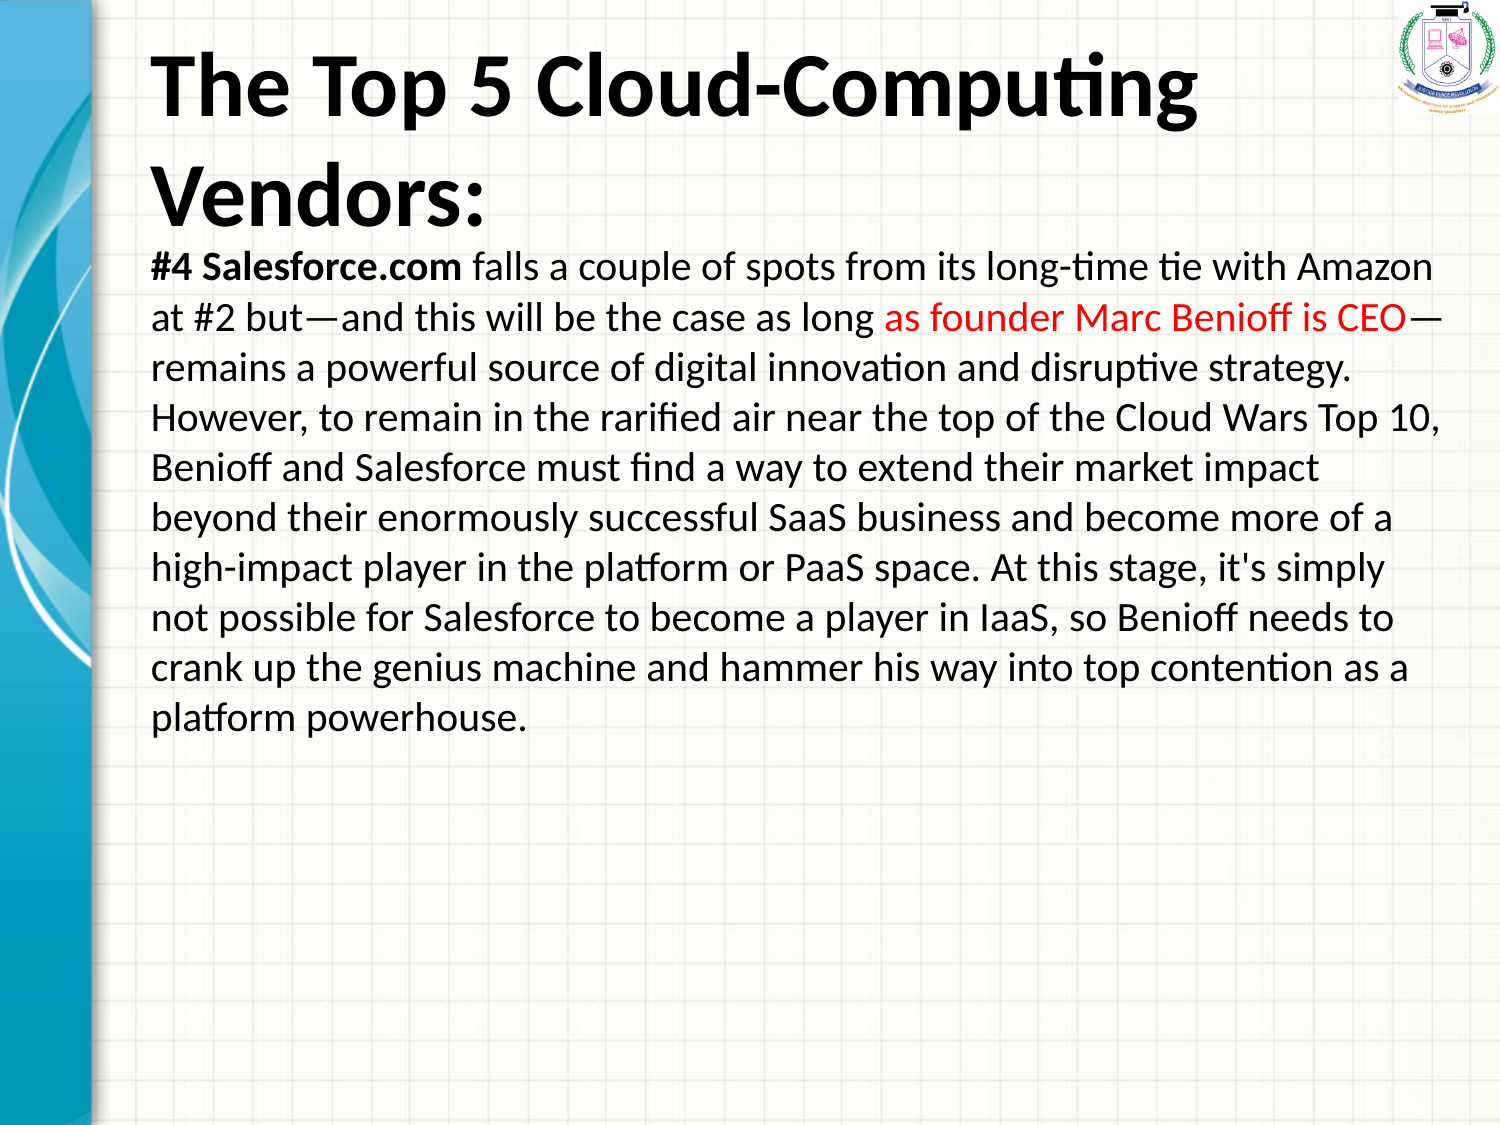

# The Top 5 Cloud-Computing Vendors:
#4 Salesforce.com falls a couple of spots from its long-time tie with Amazon at #2 but—and this will be the case as long as founder Marc Benioff is CEO—remains a powerful source of digital innovation and disruptive strategy. However, to remain in the rarified air near the top of the Cloud Wars Top 10, Benioff and Salesforce must find a way to extend their market impact beyond their enormously successful SaaS business and become more of a high-impact player in the platform or PaaS space. At this stage, it's simply not possible for Salesforce to become a player in IaaS, so Benioff needs to crank up the genius machine and hammer his way into top contention as a platform powerhouse.